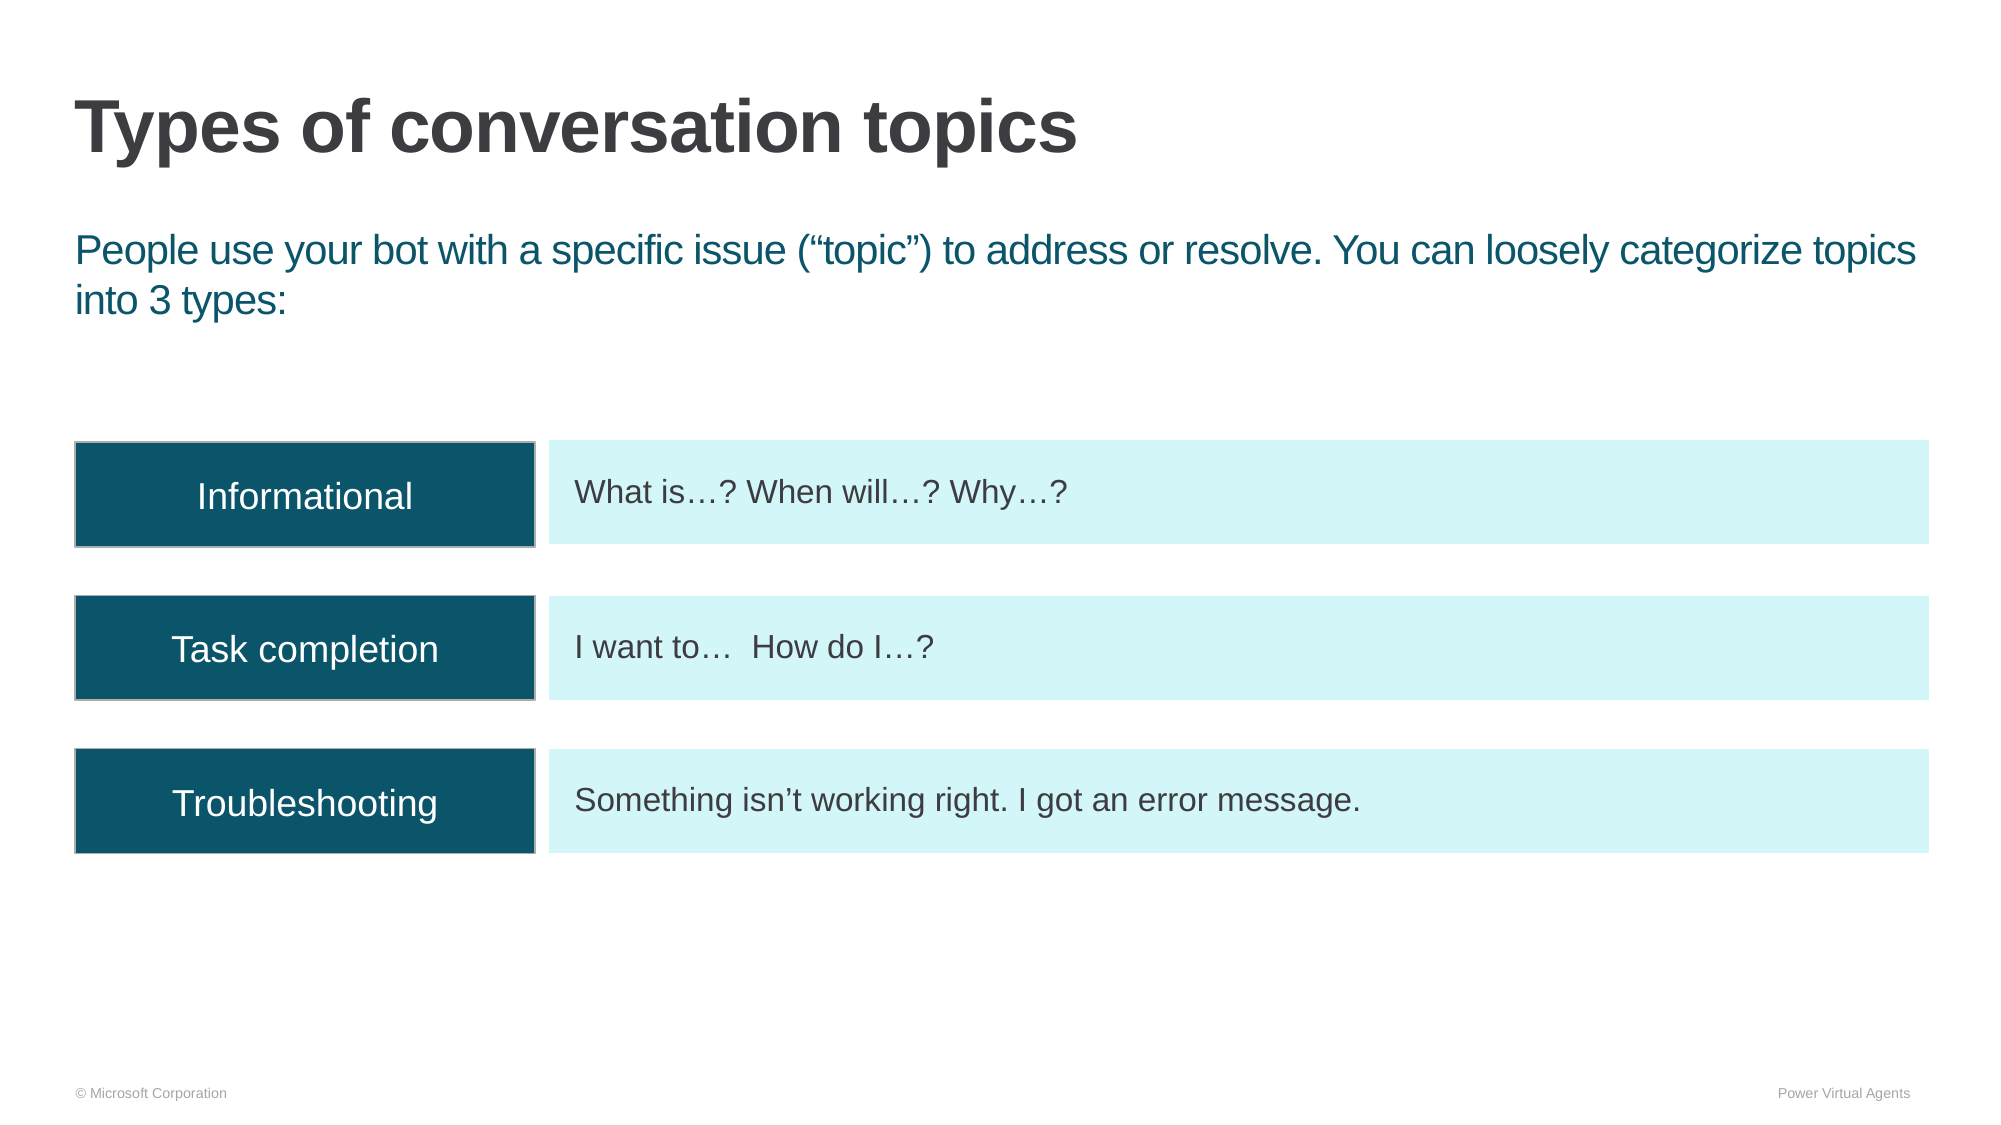

# Types of conversation topics
People use your bot with a specific issue (“topic”) to address or resolve. You can loosely categorize topics into 3 types:
What is…? When will…? Why…?
Informational
Task completion
I want to…  How do I…?
Troubleshooting
Something isn’t working right. I got an error message.